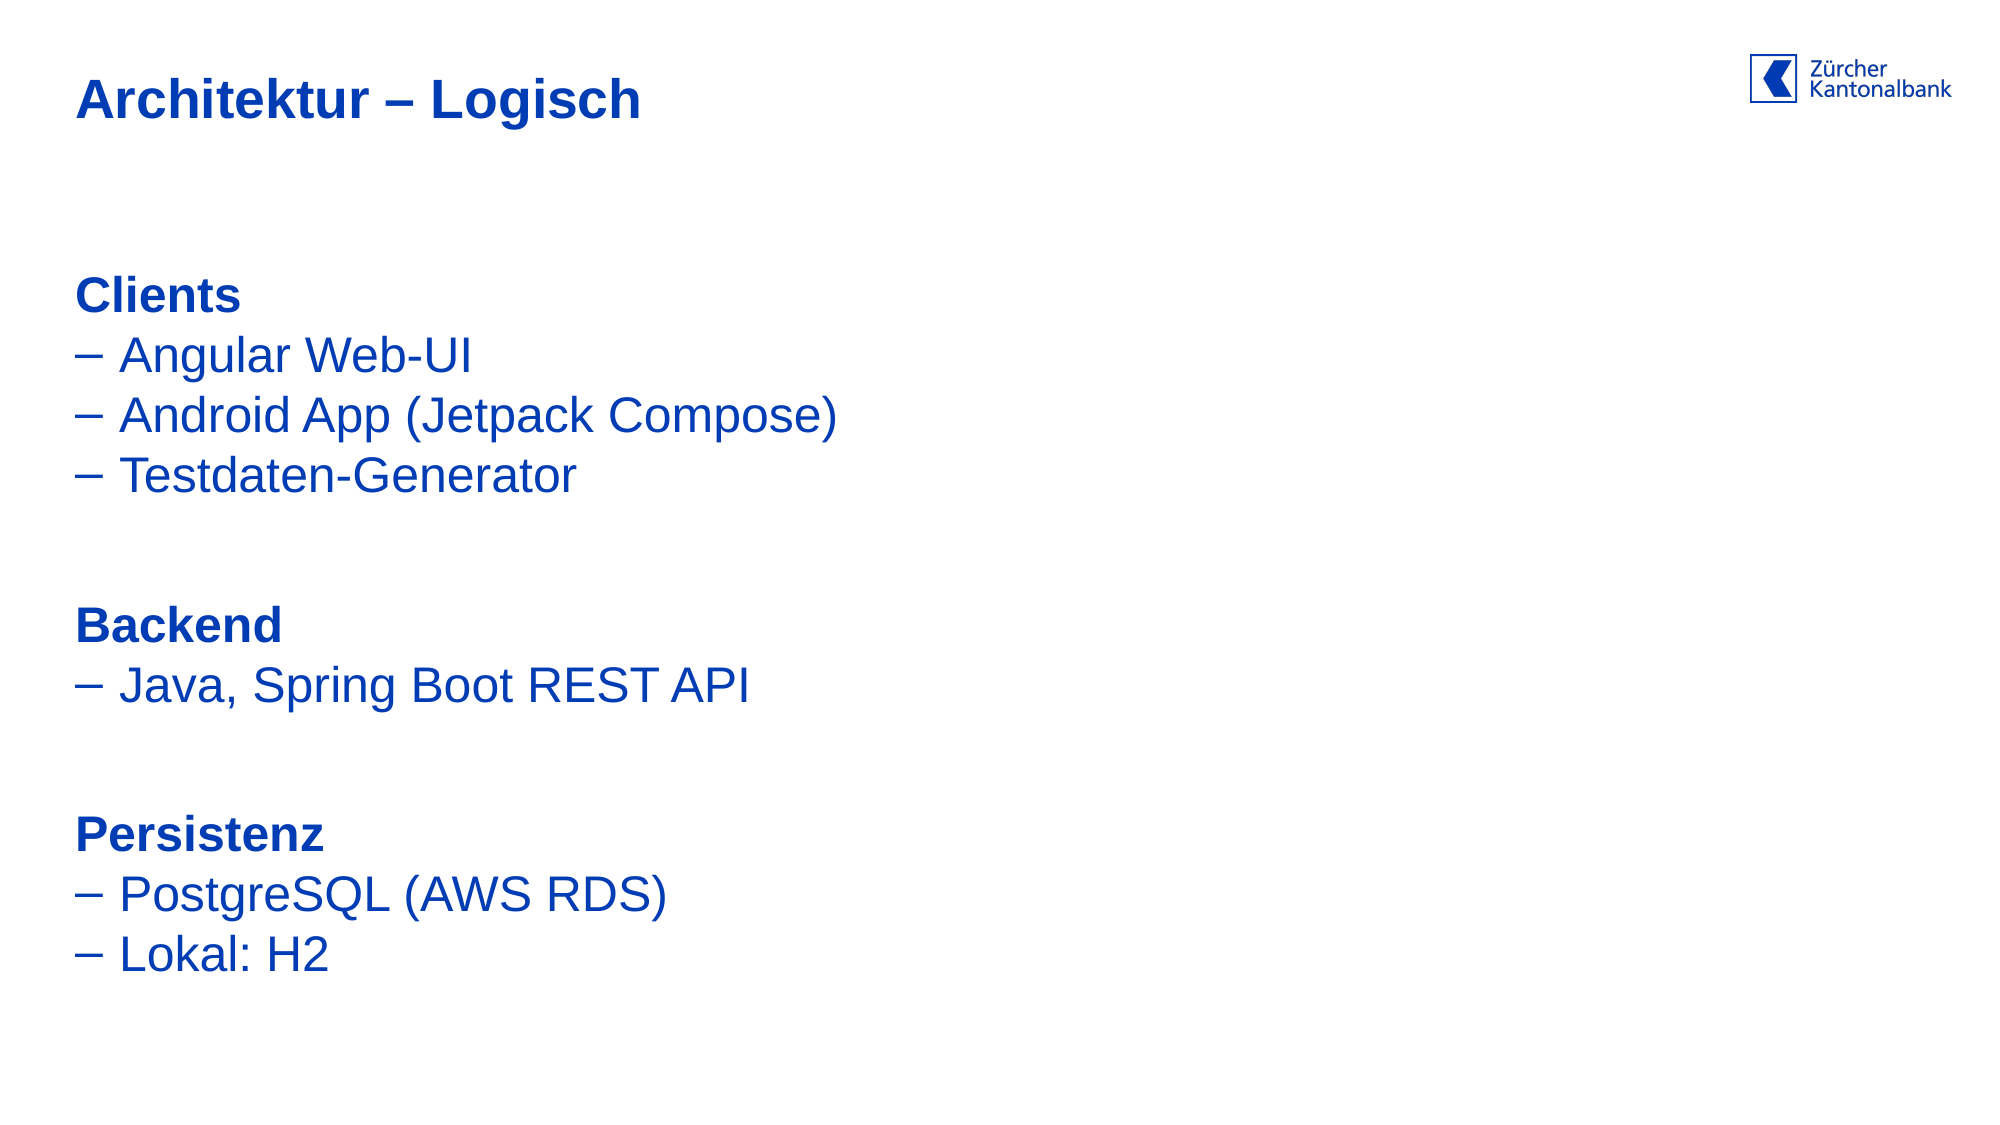

# Architektur – Logisch
Clients
Angular Web-UI
Android App (Jetpack Compose)
Testdaten-Generator

Backend
Java, Spring Boot REST API

Persistenz
PostgreSQL (AWS RDS)
Lokal: H2